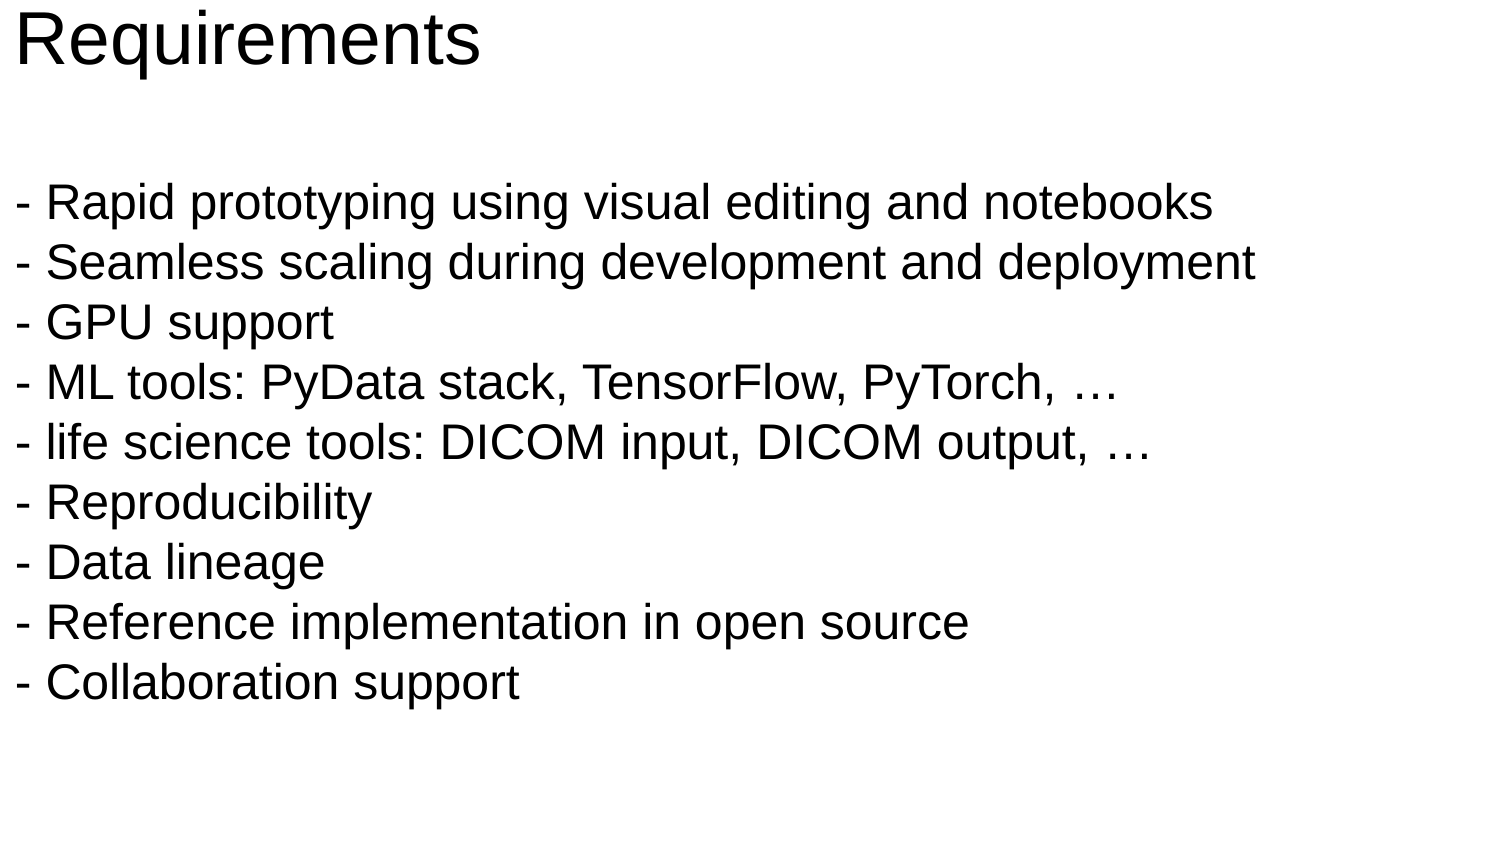

Requirements
- Rapid prototyping using visual editing and notebooks
- Seamless scaling during development and deployment
- GPU support
- ML tools: PyData stack, TensorFlow, PyTorch, …
- life science tools: DICOM input, DICOM output, …
- Reproducibility
- Data lineage
- Reference implementation in open source
- Collaboration support